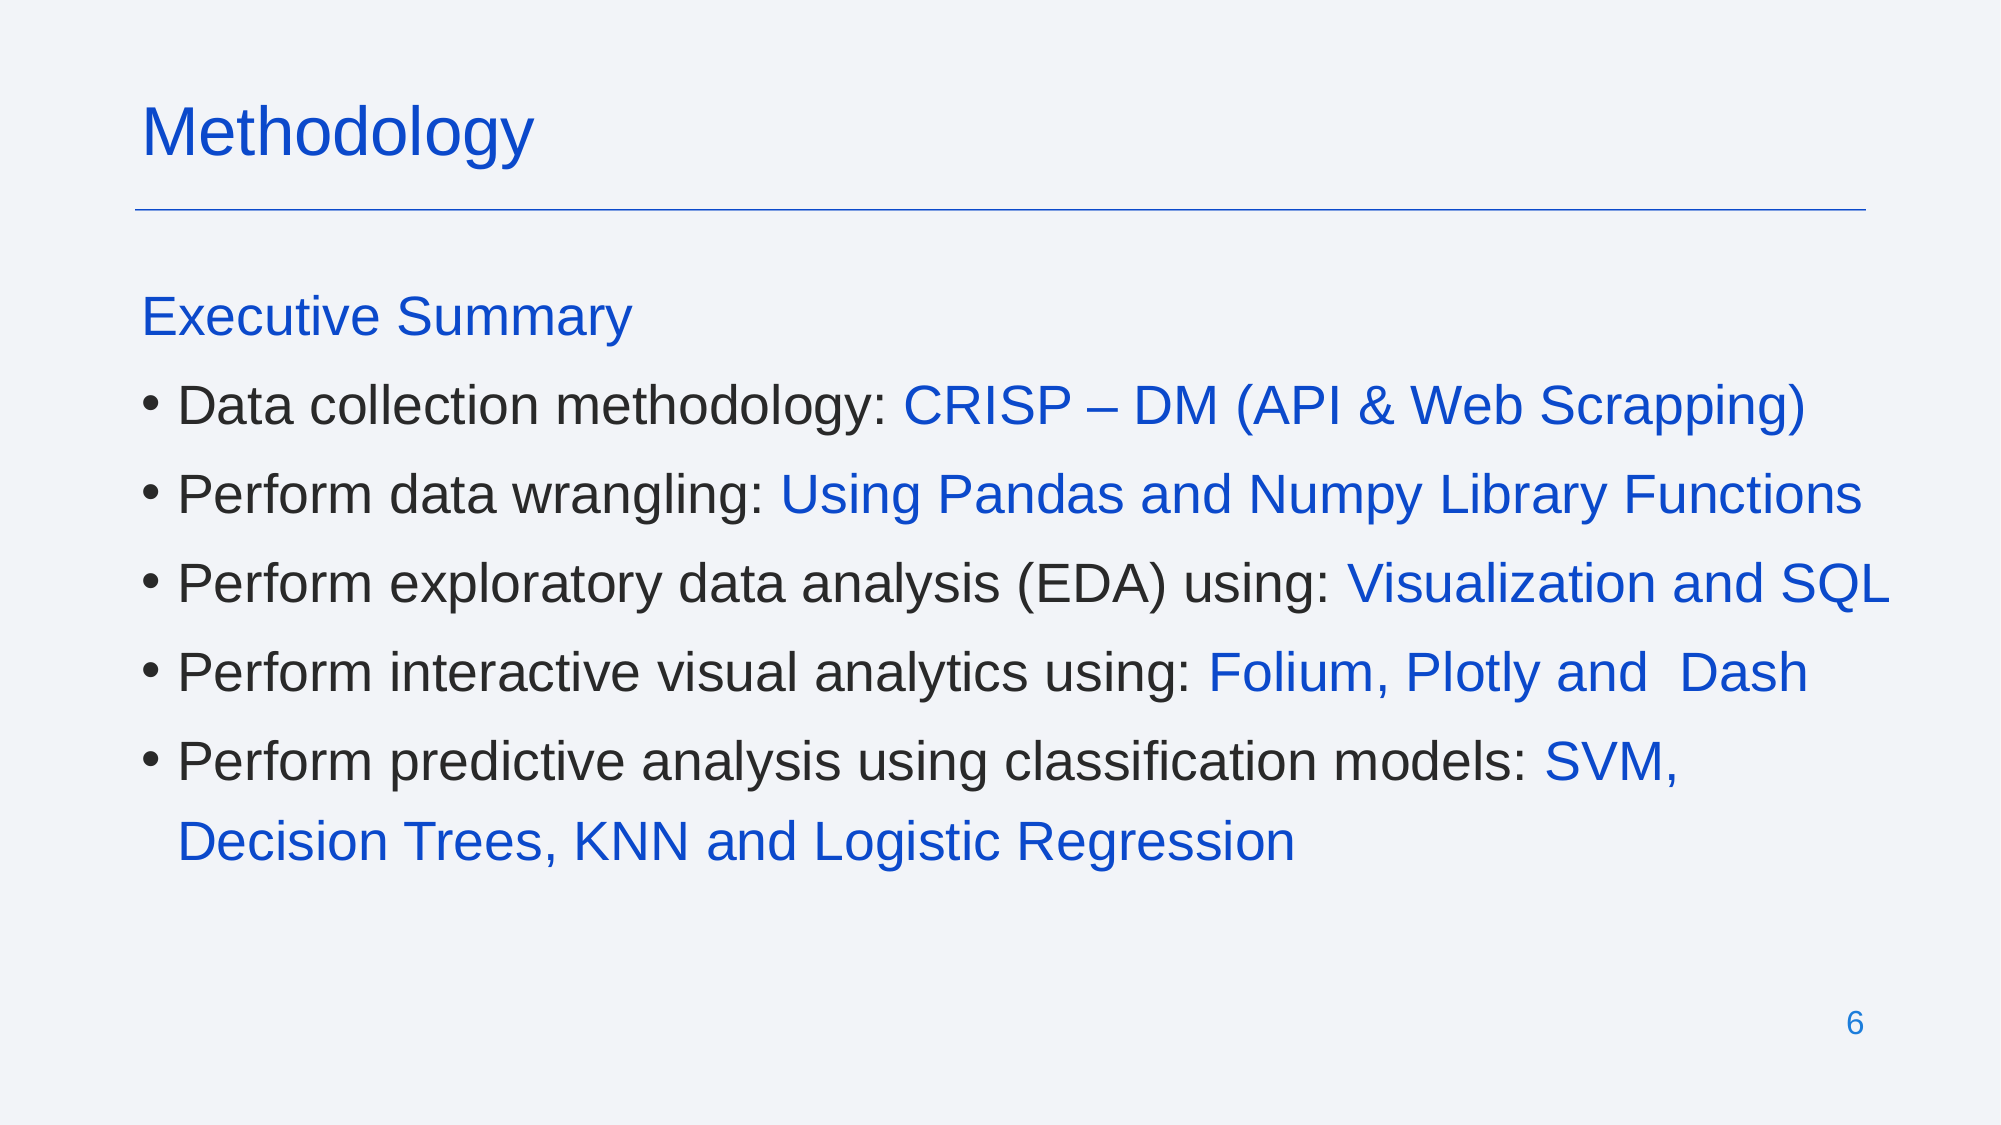

Methodology
Executive Summary
Data collection methodology: CRISP – DM (API & Web Scrapping)
Perform data wrangling: Using Pandas and Numpy Library Functions
Perform exploratory data analysis (EDA) using: Visualization and SQL
Perform interactive visual analytics using: Folium, Plotly and  Dash
Perform predictive analysis using classification models: SVM, Decision Trees, KNN and Logistic Regression

6